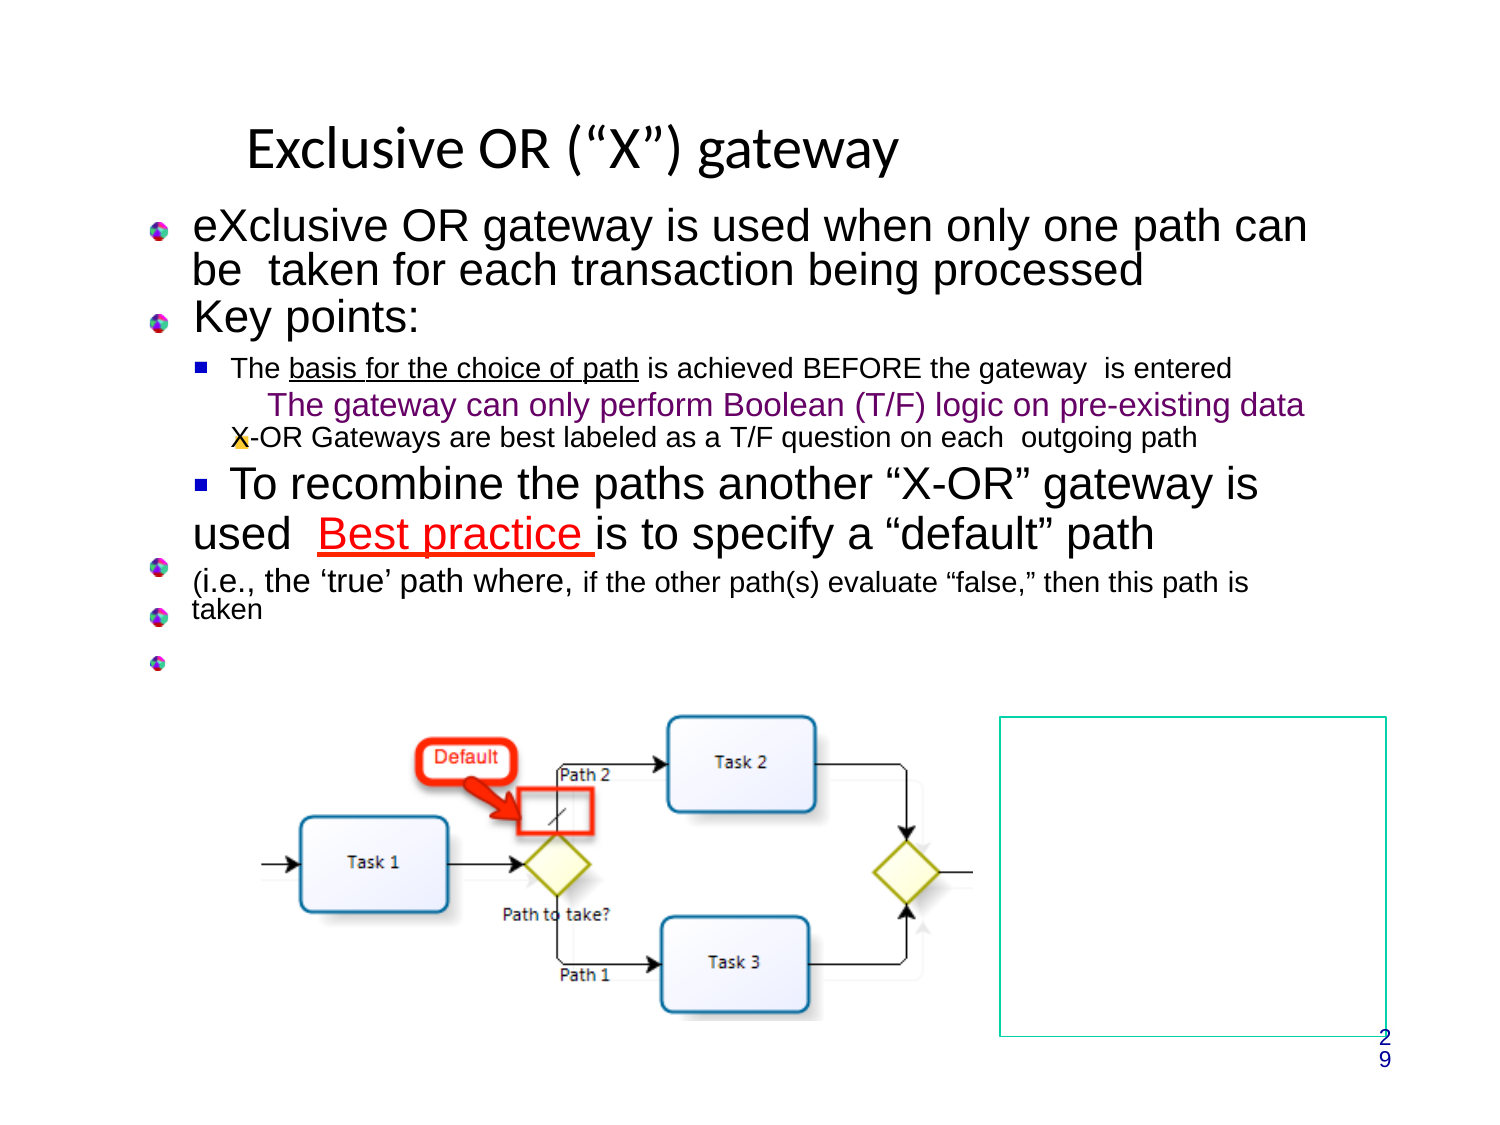

# Exclusive OR (“X”) gateway
eXclusive OR gateway is used when only one path can be  taken for each transaction being processed
Key points:
The basis for the choice of path is achieved BEFORE the gateway  is entered
The gateway can only perform Boolean (T/F) logic on pre-existing data  X-OR Gateways are best labeled as a T/F question on each  outgoing path
To recombine the paths another “X-OR” gateway is used  Best practice is to specify a “default” path
(i.e., the ‘true’ path where, if the other path(s) evaluate “false,” then this path is  taken

29